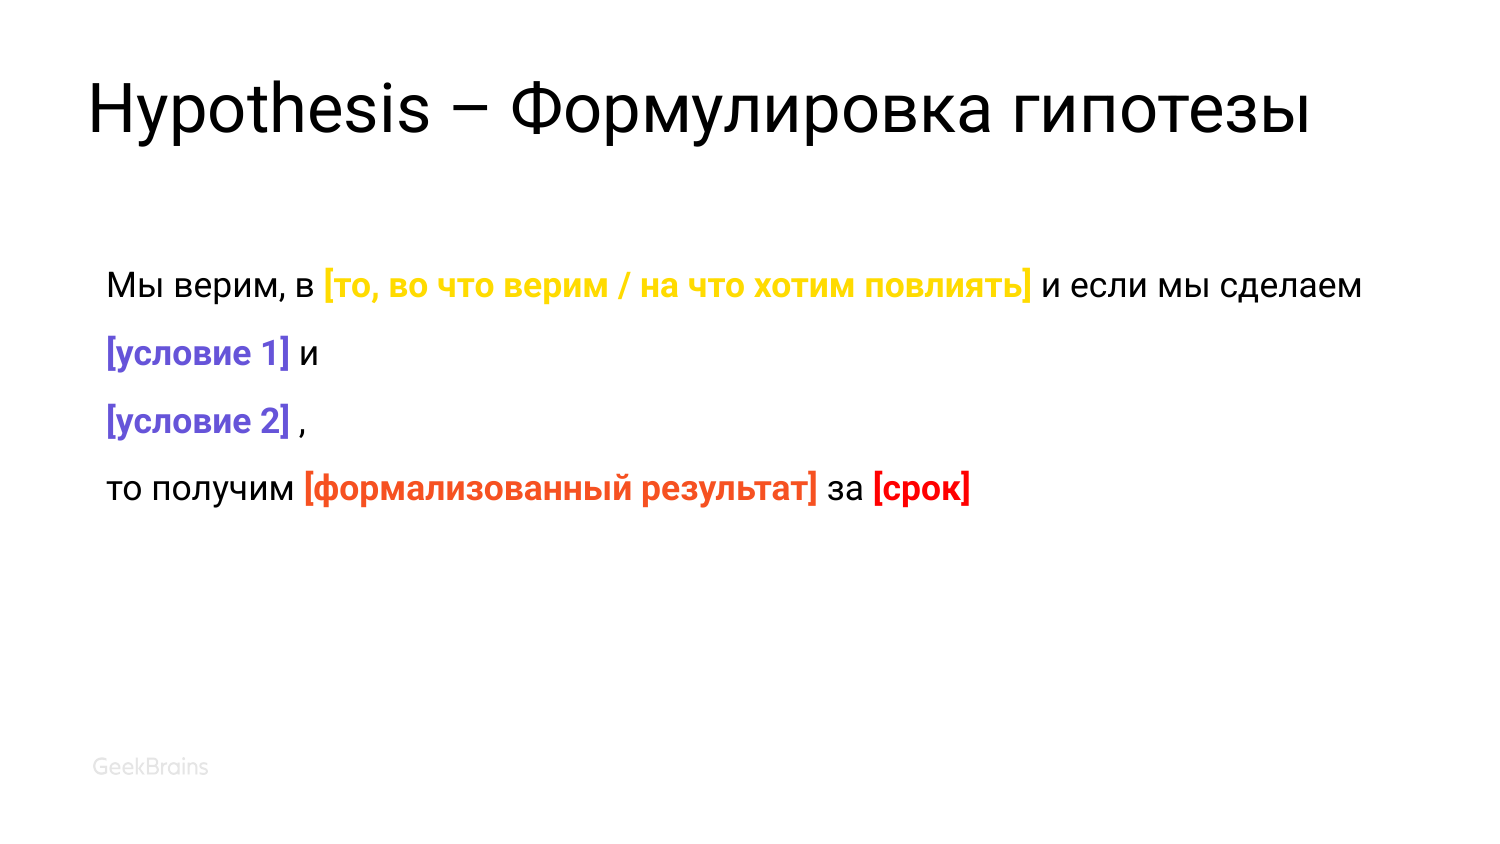

# Hypothesis – Формулировка гипотезы

Мы верим, в [то, во что верим / на что хотим повлиять] и если мы сделаем
[условие 1] и
[условие 2] ,
то получим [формализованный результат] за [срок]